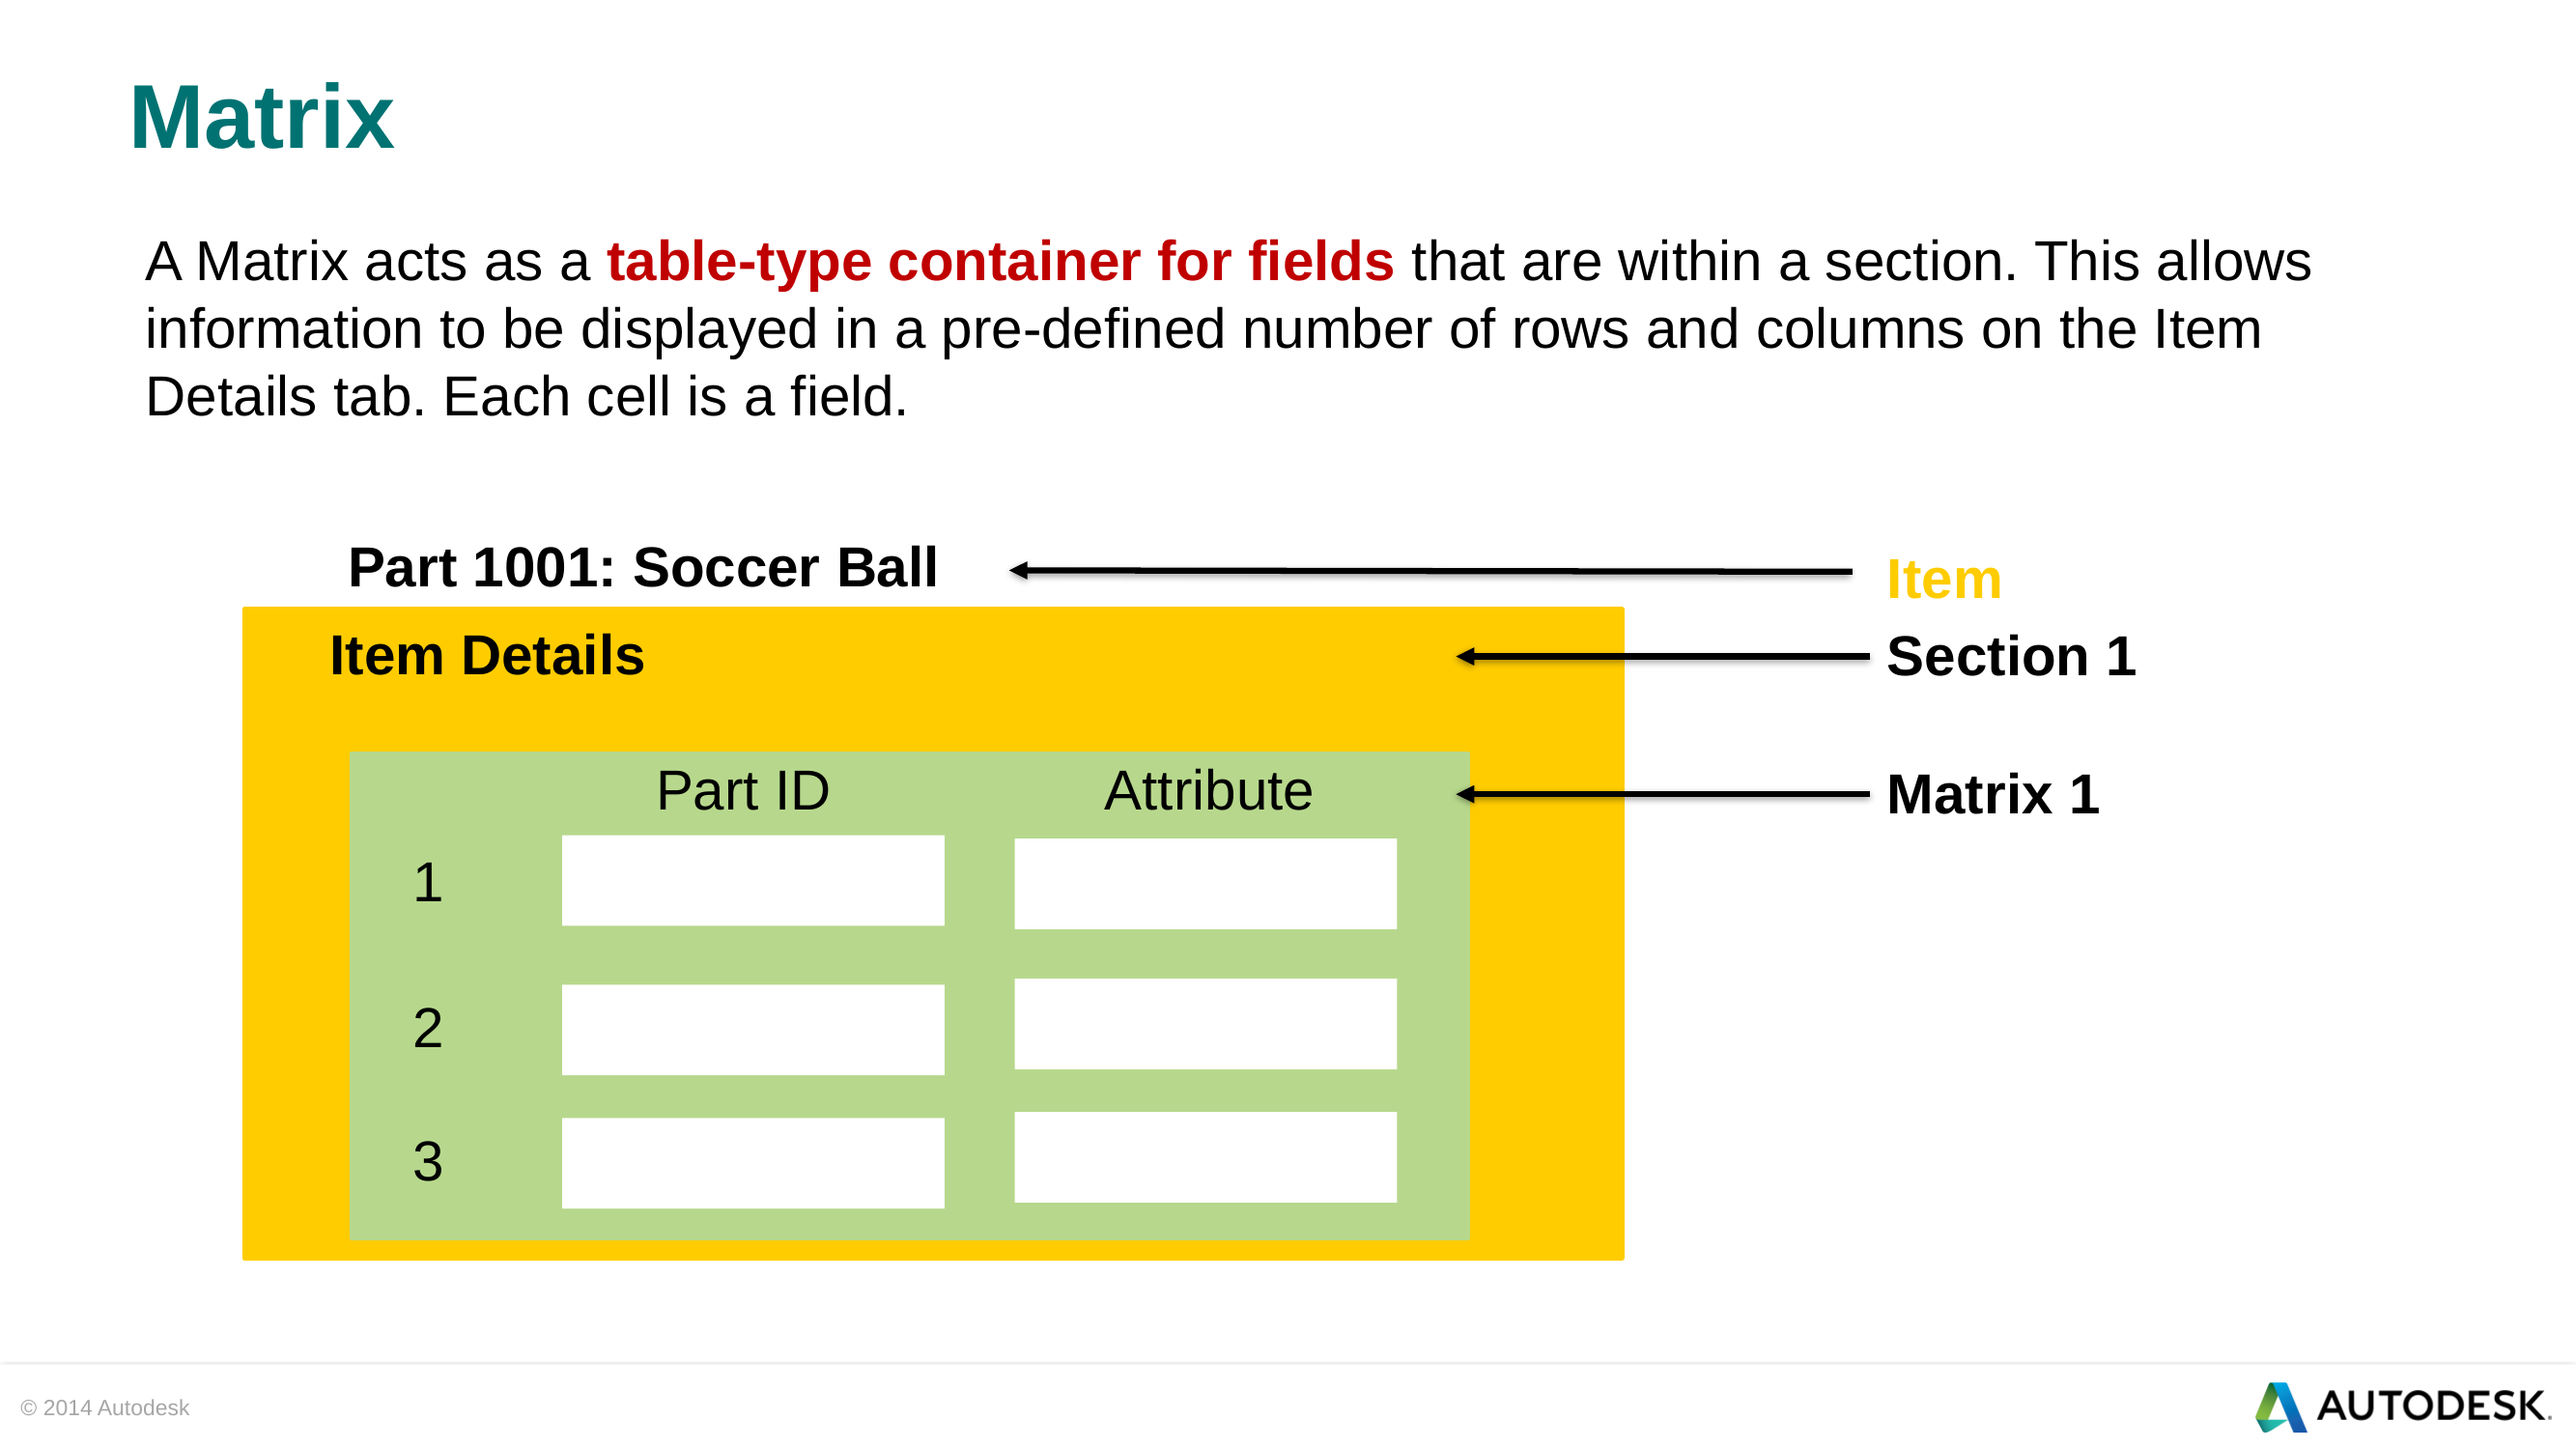

# Matrix
A Matrix acts as a table-type container for fields that are within a section. This allows information to be displayed in a pre-defined number of rows and columns on the Item Details tab. Each cell is a field.
Part 1001: Soccer Ball
Item

Item Details
Section 1

Part ID
Attribute
Matrix 1

1

2

3